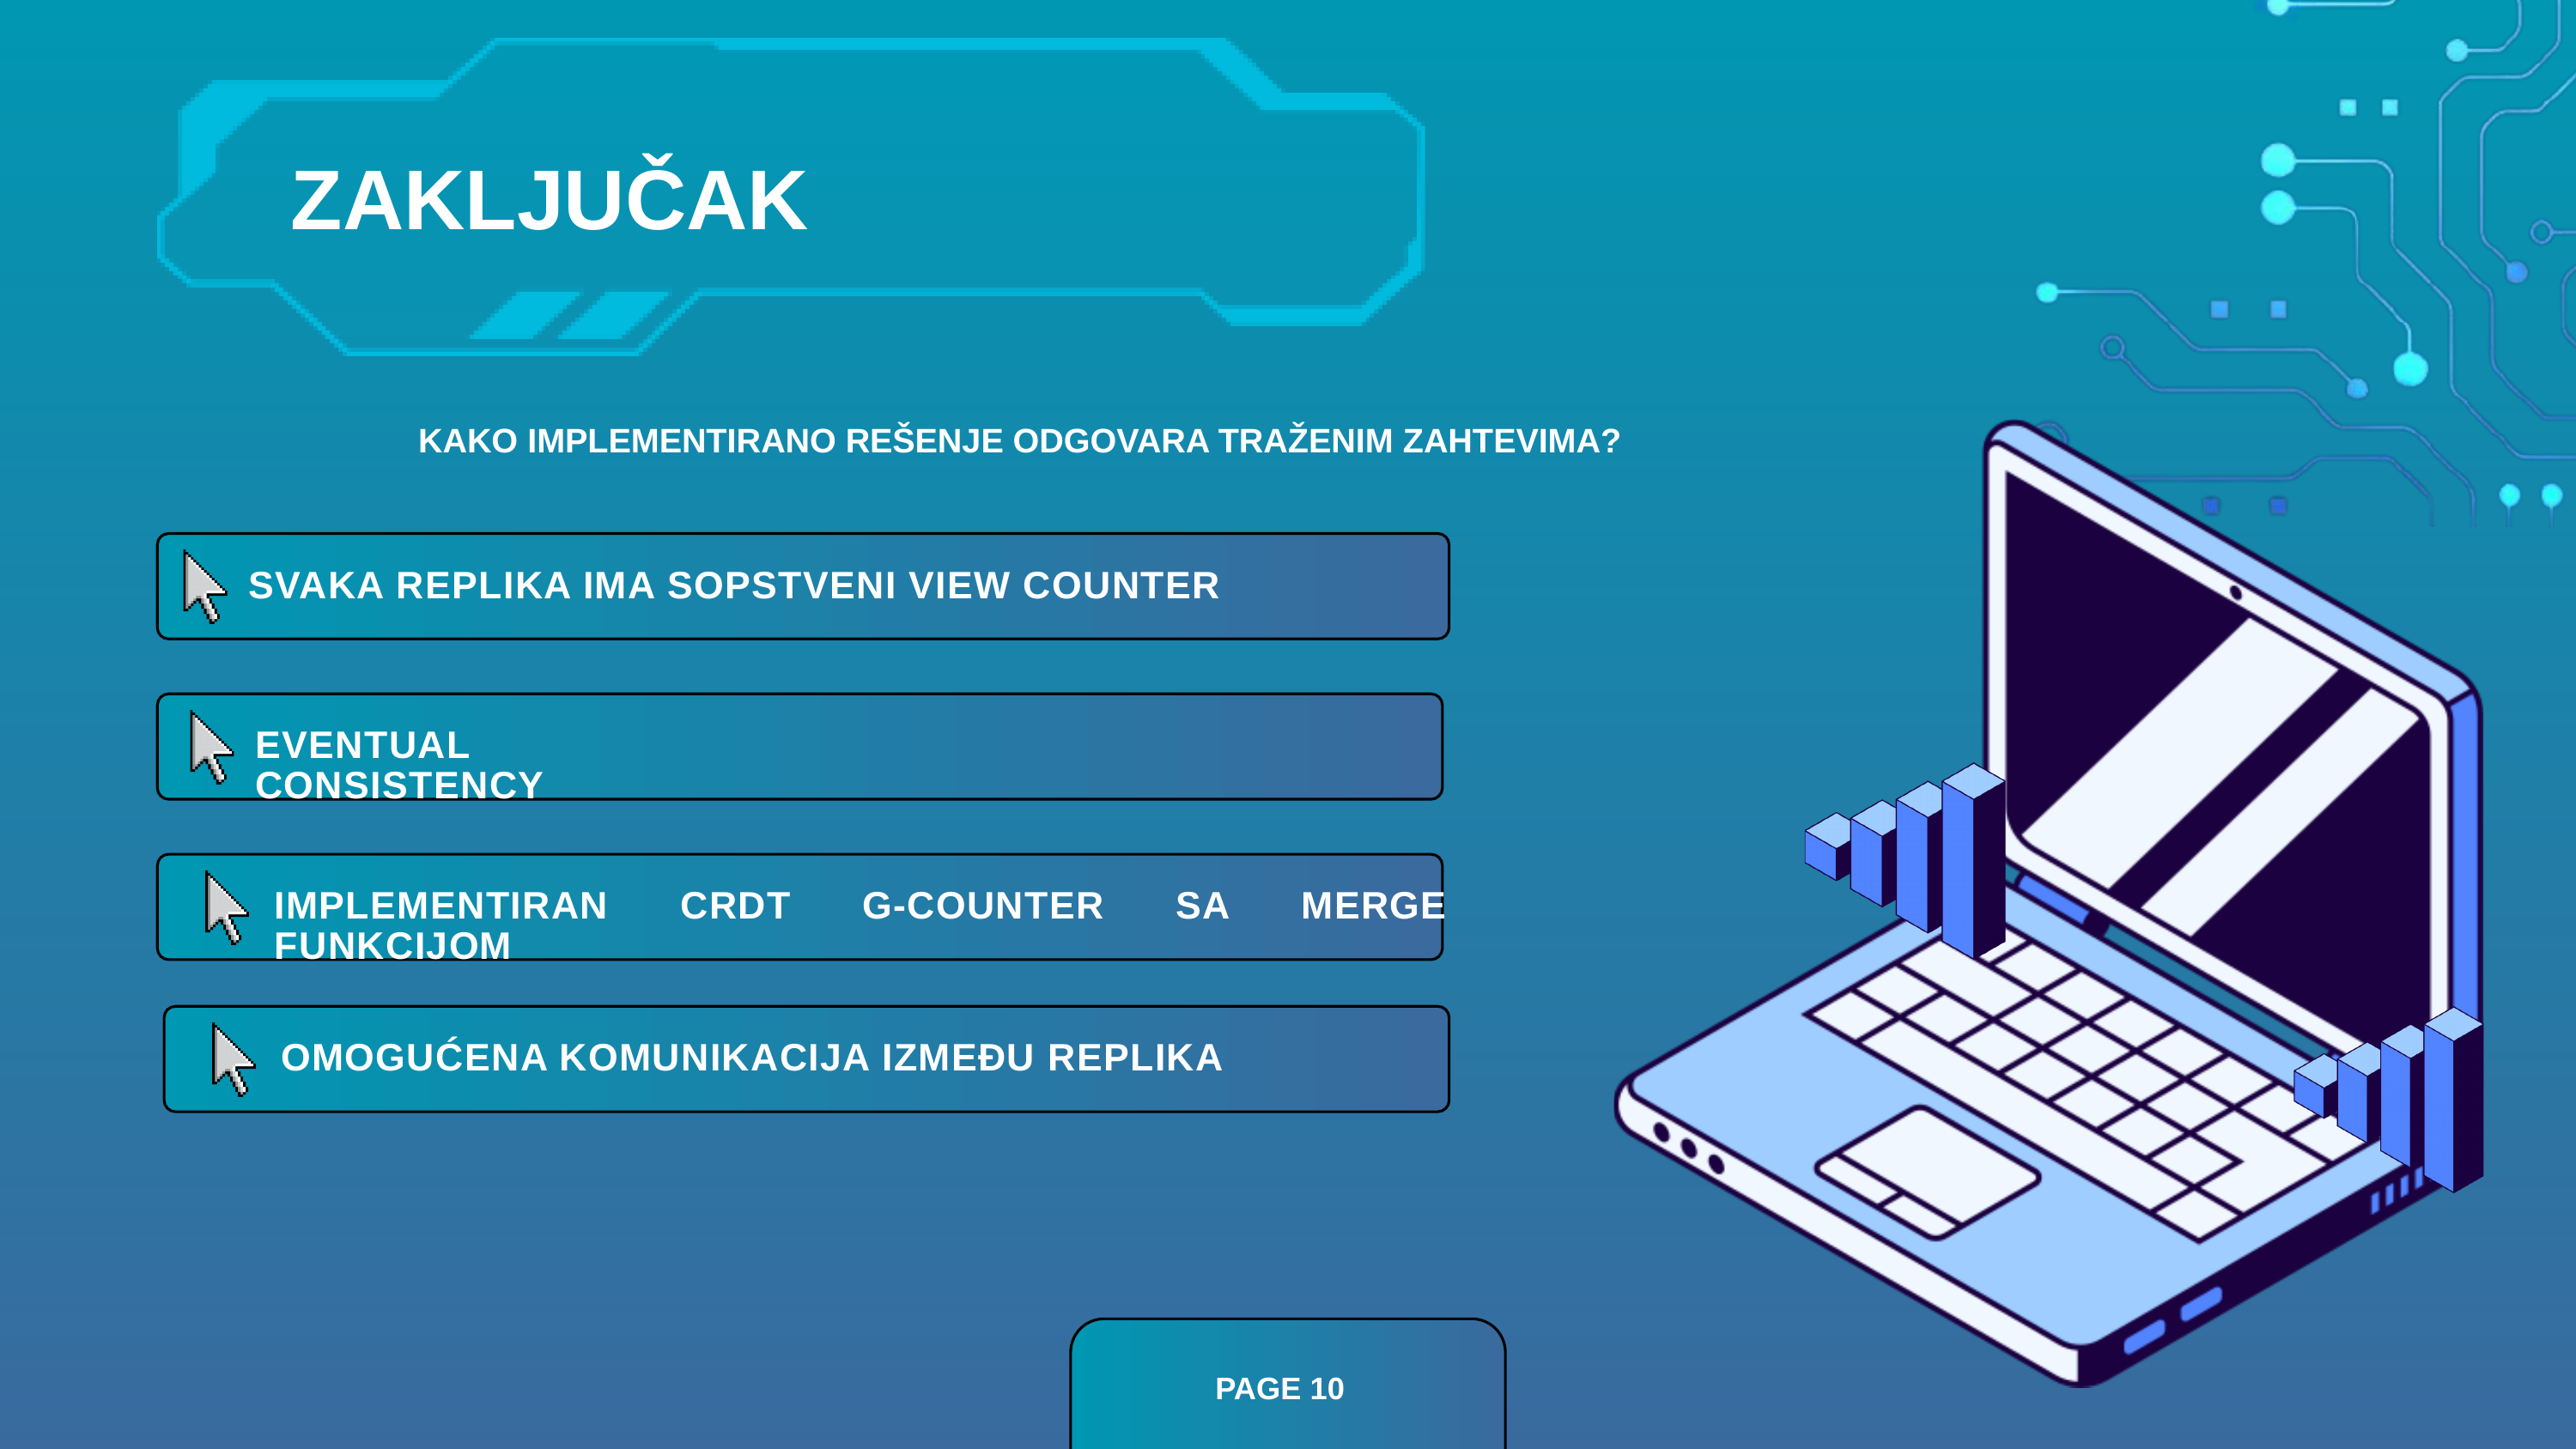

ZAKLJUČAK

KAKO IMPLEMENTIRANO REŠENJE ODGOVARA TRAŽENIM ZAHTEVIMA?

SVAKA REPLIKA IMA SOPSTVENI VIEW COUNTER

EVENTUAL CONSISTENCY

IMPLEMENTIRAN CRDT G-COUNTER SA MERGE FUNKCIJOM

OMOGUĆENA KOMUNIKACIJA IZMEĐU REPLIKA

PAGE 10